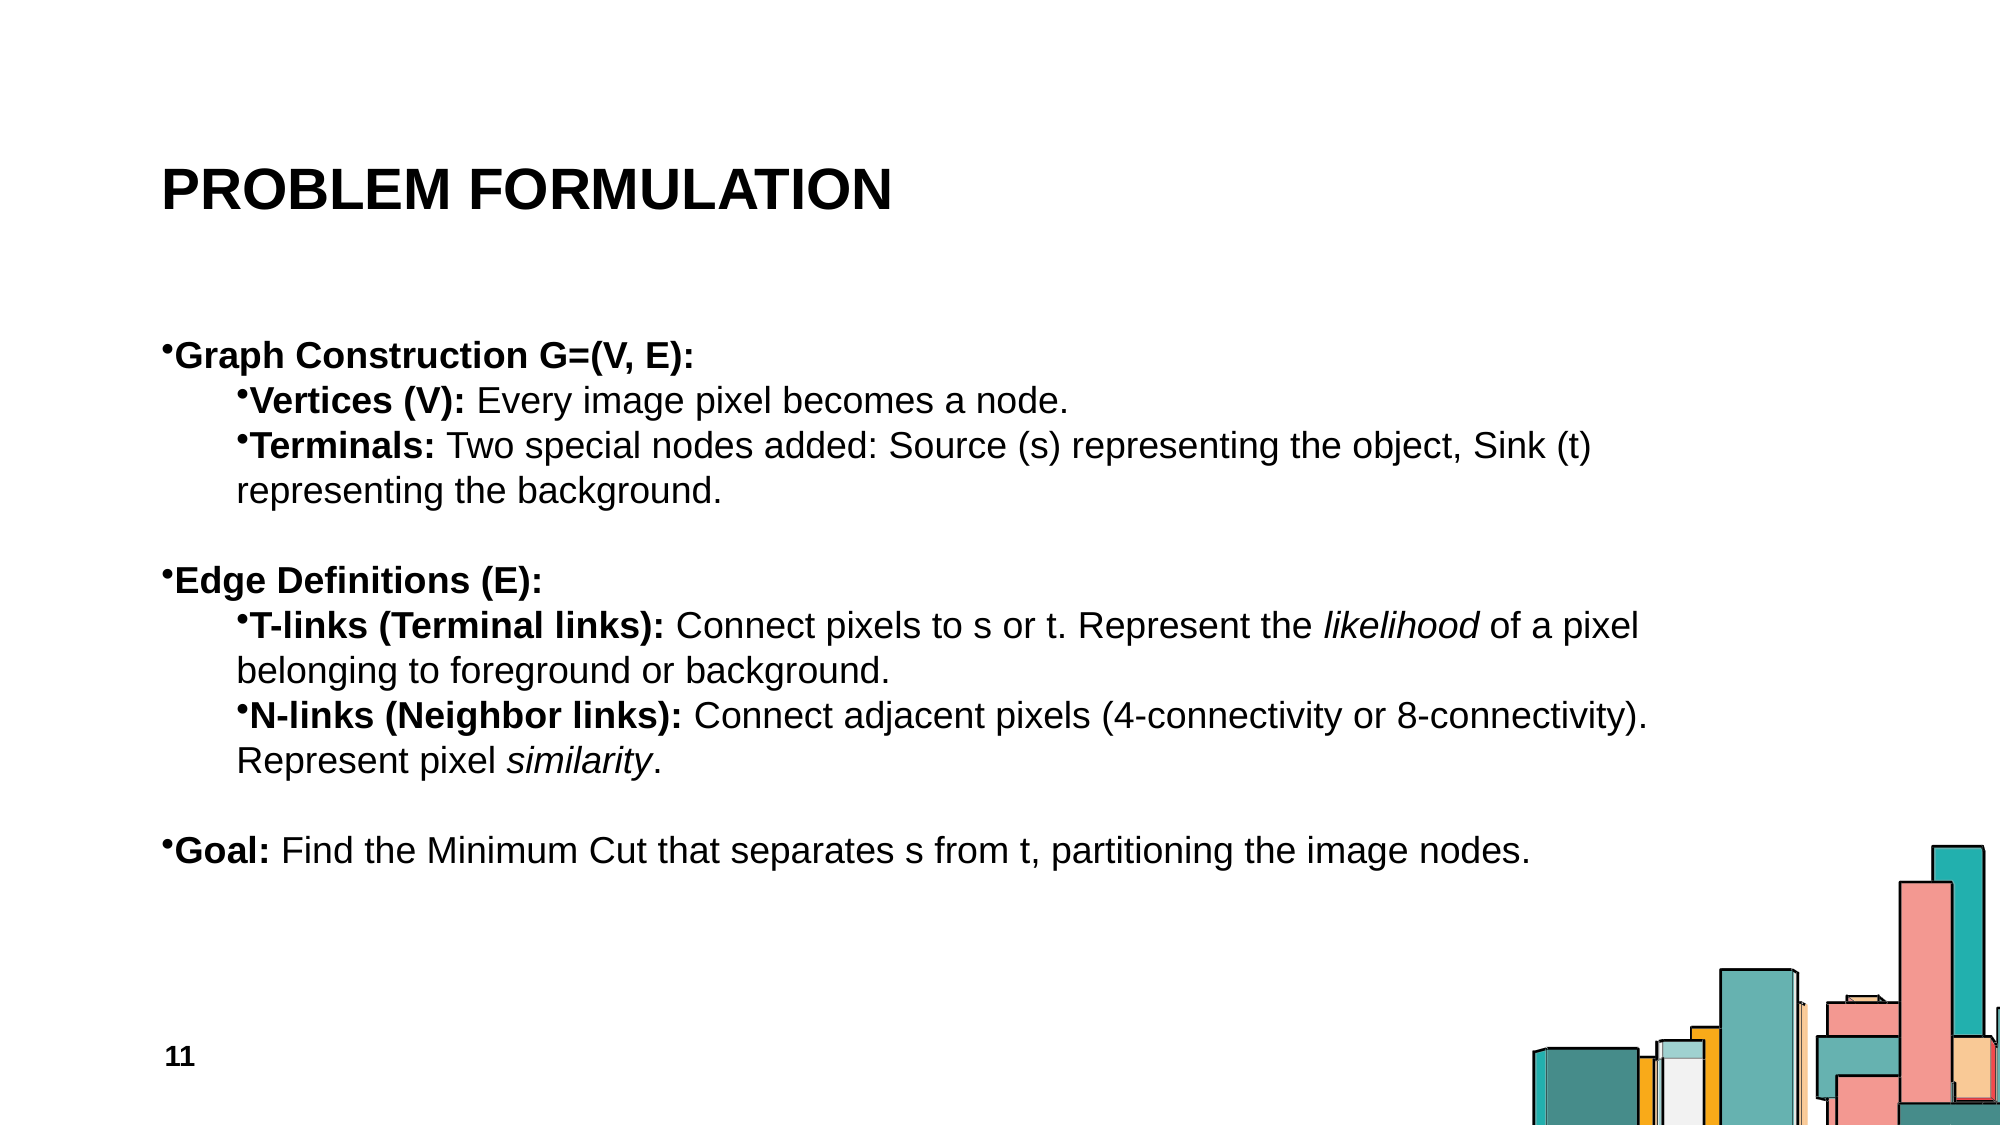

# Problem formulation
Graph Construction G=(V, E):
Vertices (V): Every image pixel becomes a node.
Terminals: Two special nodes added: Source (s) representing the object, Sink (t) representing the background.
Edge Definitions (E):
T-links (Terminal links): Connect pixels to s or t. Represent the likelihood of a pixel belonging to foreground or background.
N-links (Neighbor links): Connect adjacent pixels (4-connectivity or 8-connectivity). Represent pixel similarity.
Goal: Find the Minimum Cut that separates s from t, partitioning the image nodes.

11